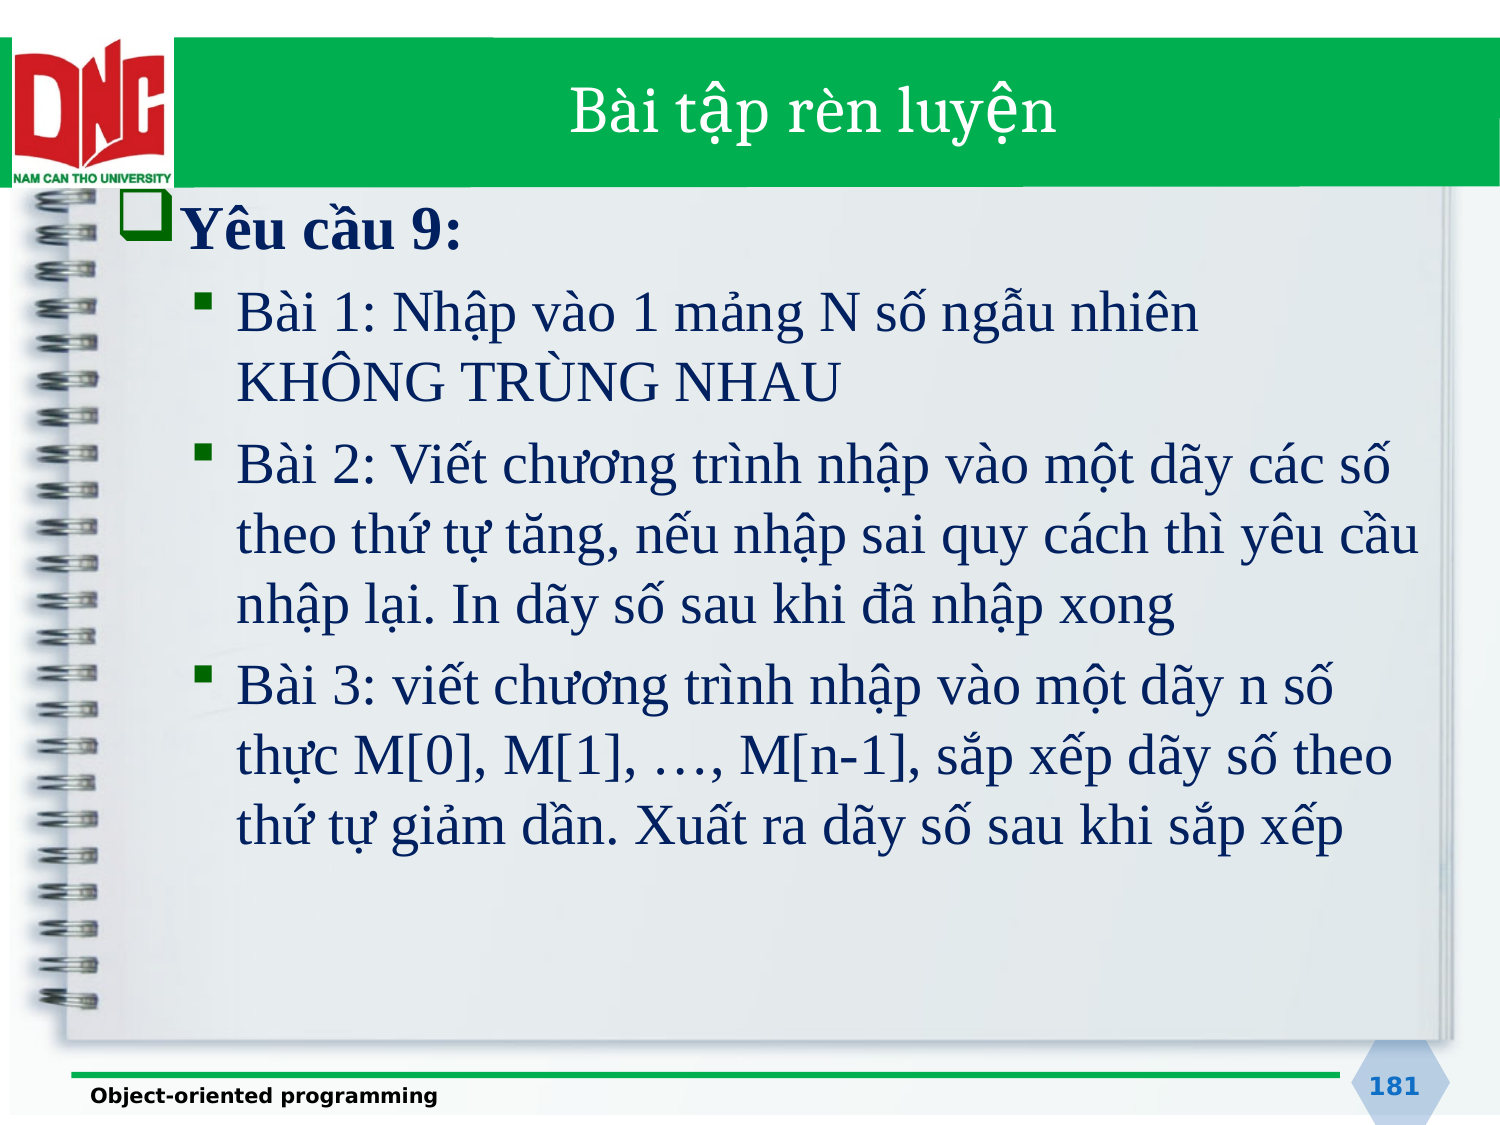

# Bài tập rèn luyện
Yêu cầu 9:
Bài 1: Nhập vào 1 mảng N số ngẫu nhiên KHÔNG TRÙNG NHAU
Bài 2: Viết chương trình nhập vào một dãy các số theo thứ tự tăng, nếu nhập sai quy cách thì yêu cầu nhập lại. In dãy số sau khi đã nhập xong
Bài 3: viết chương trình nhập vào một dãy n số thực M[0], M[1], …, M[n-1], sắp xếp dãy số theo thứ tự giảm dần. Xuất ra dãy số sau khi sắp xếp
181
Object-oriented programming